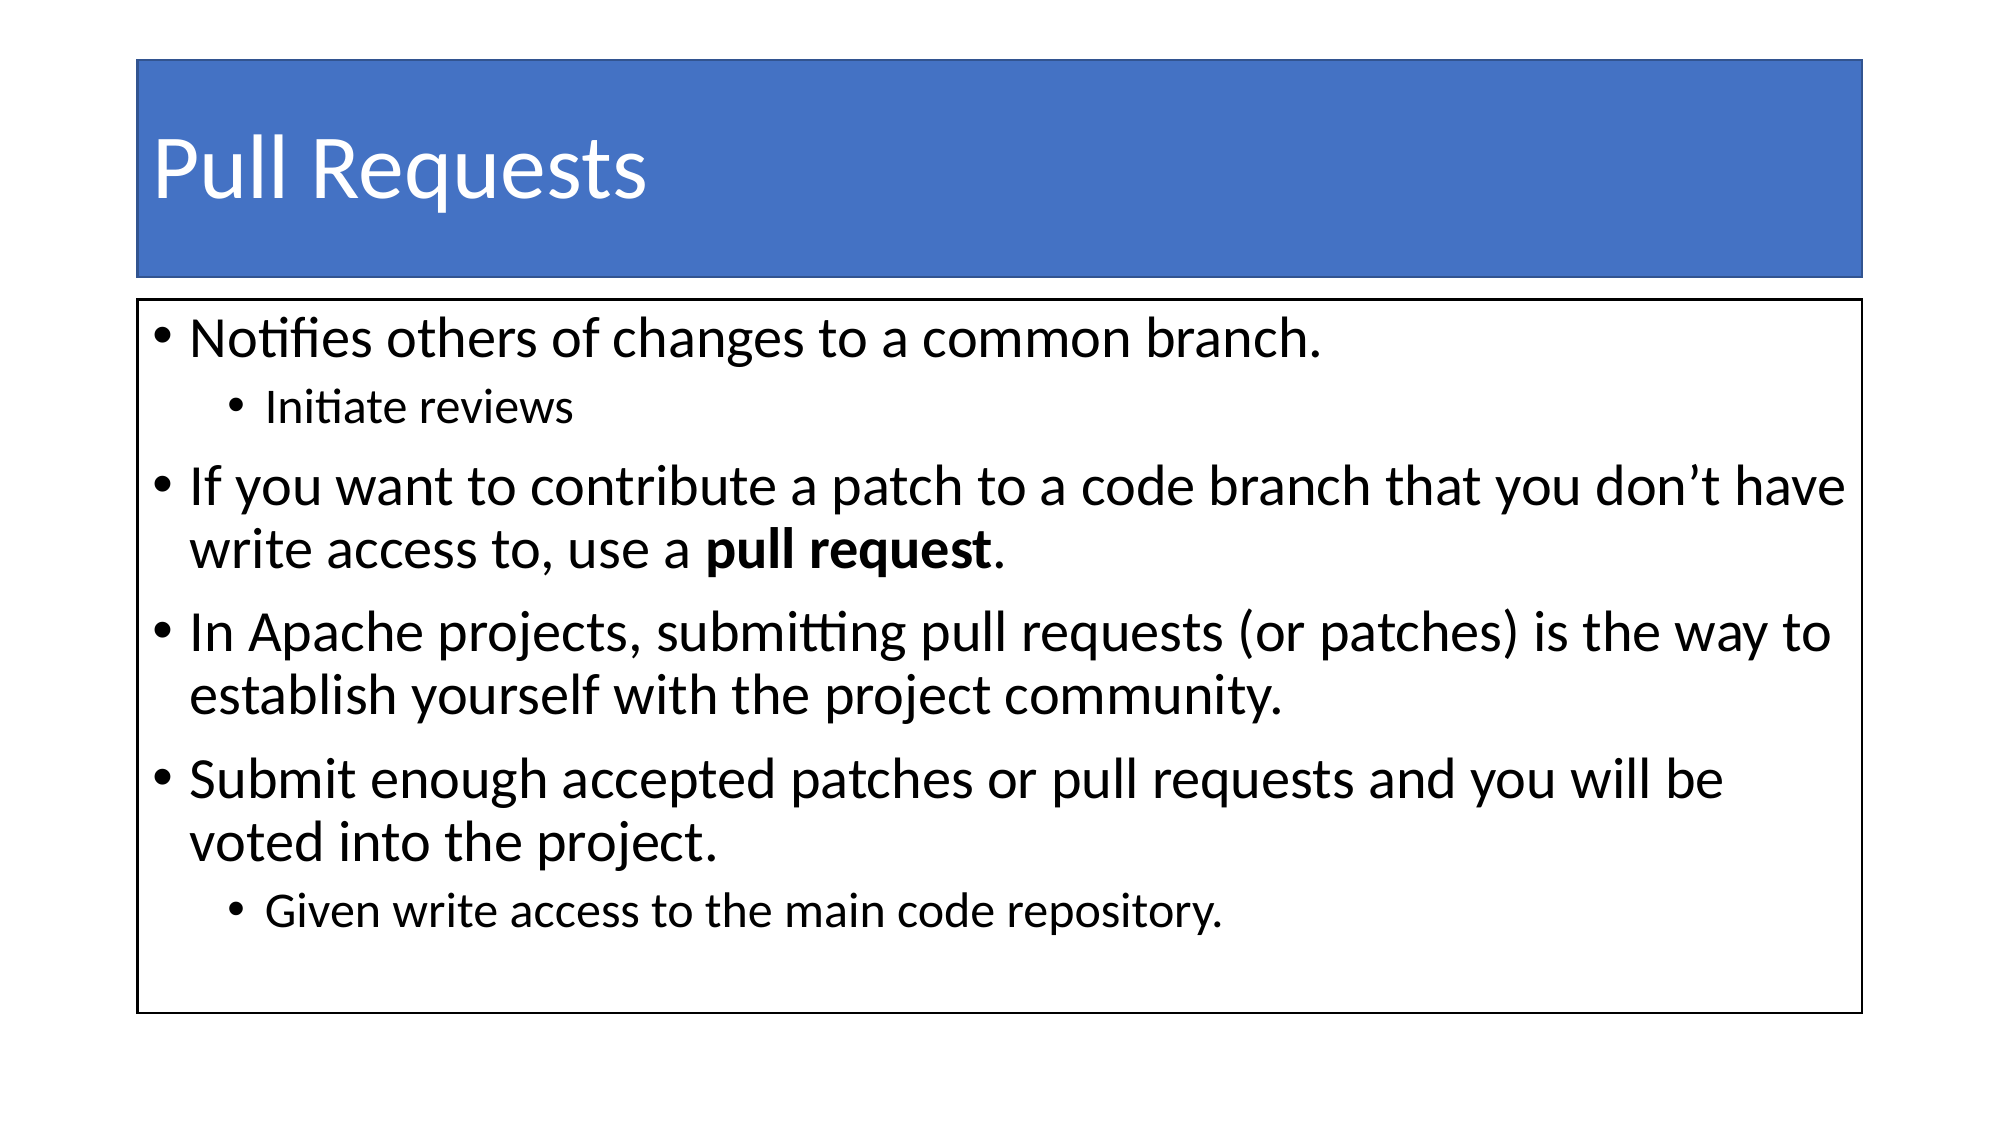

# Pull Requests
Notifies others of changes to a common branch.
Initiate reviews
If you want to contribute a patch to a code branch that you don’t have write access to, use a pull request.
In Apache projects, submitting pull requests (or patches) is the way to establish yourself with the project community.
Submit enough accepted patches or pull requests and you will be voted into the project.
Given write access to the main code repository.